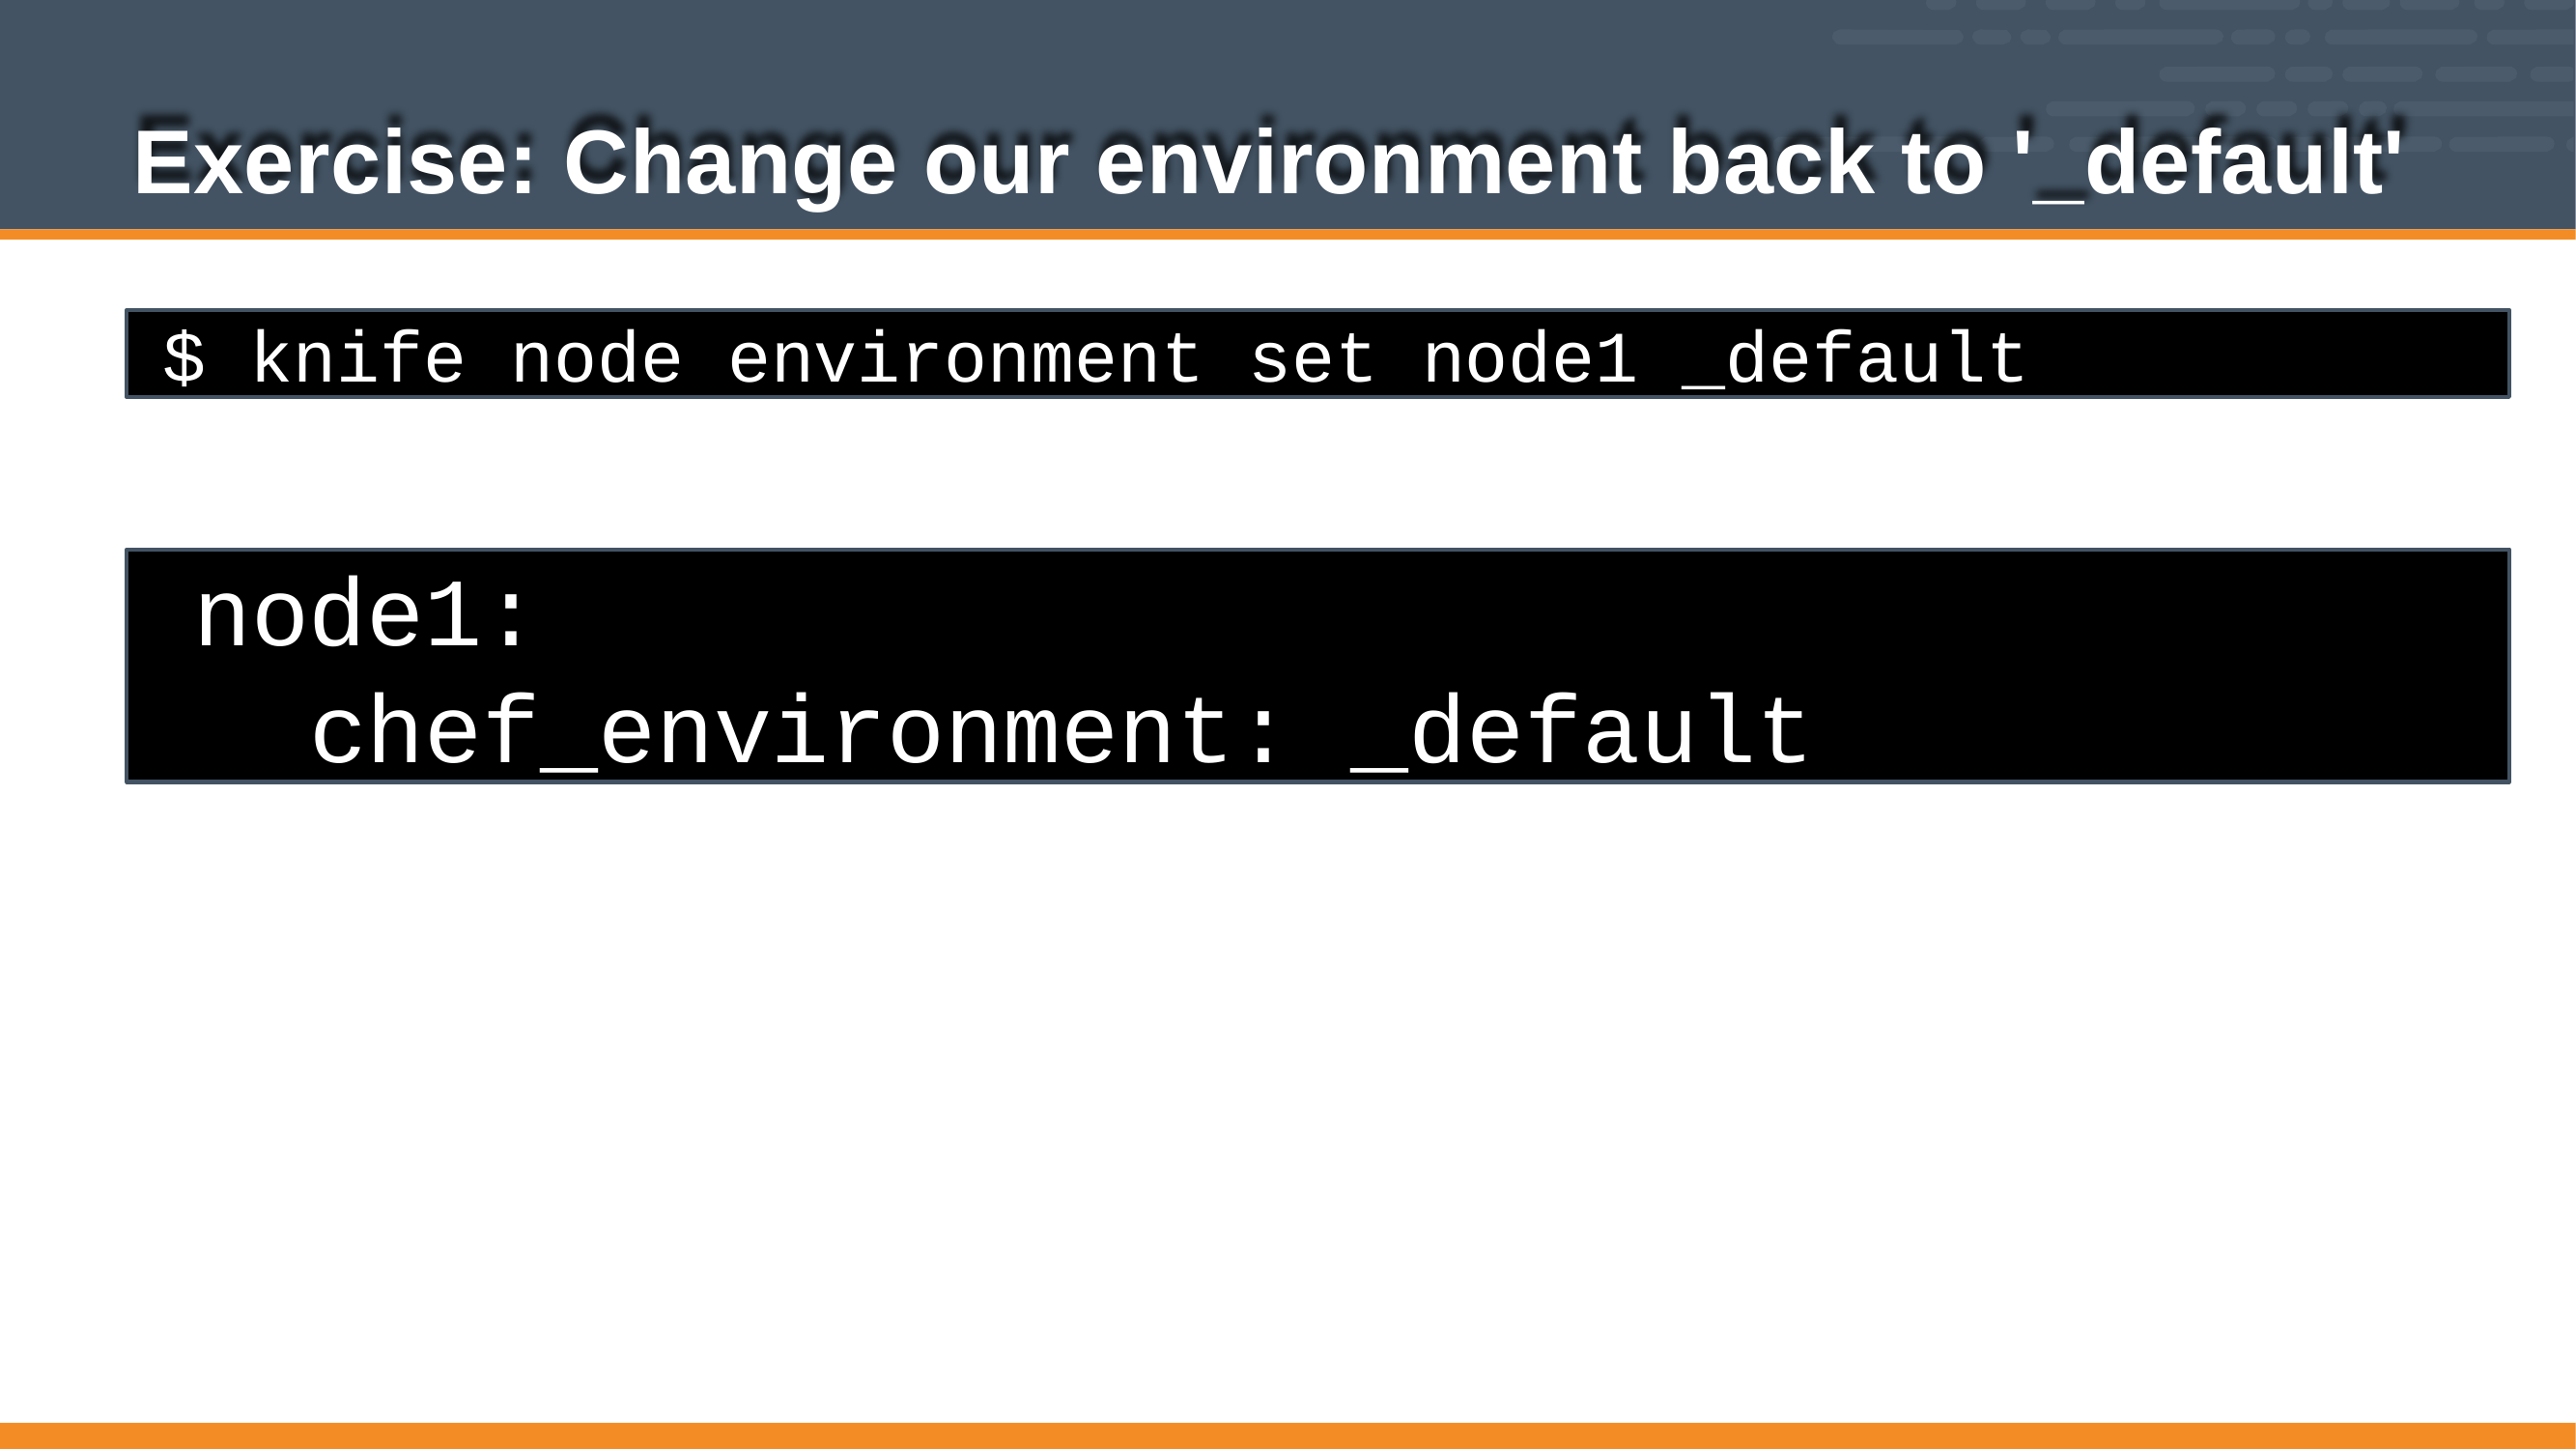

# Exercise: Change our environment back to '_default'

$ knife node environment set node1 _default
node1:
chef_environment: _default